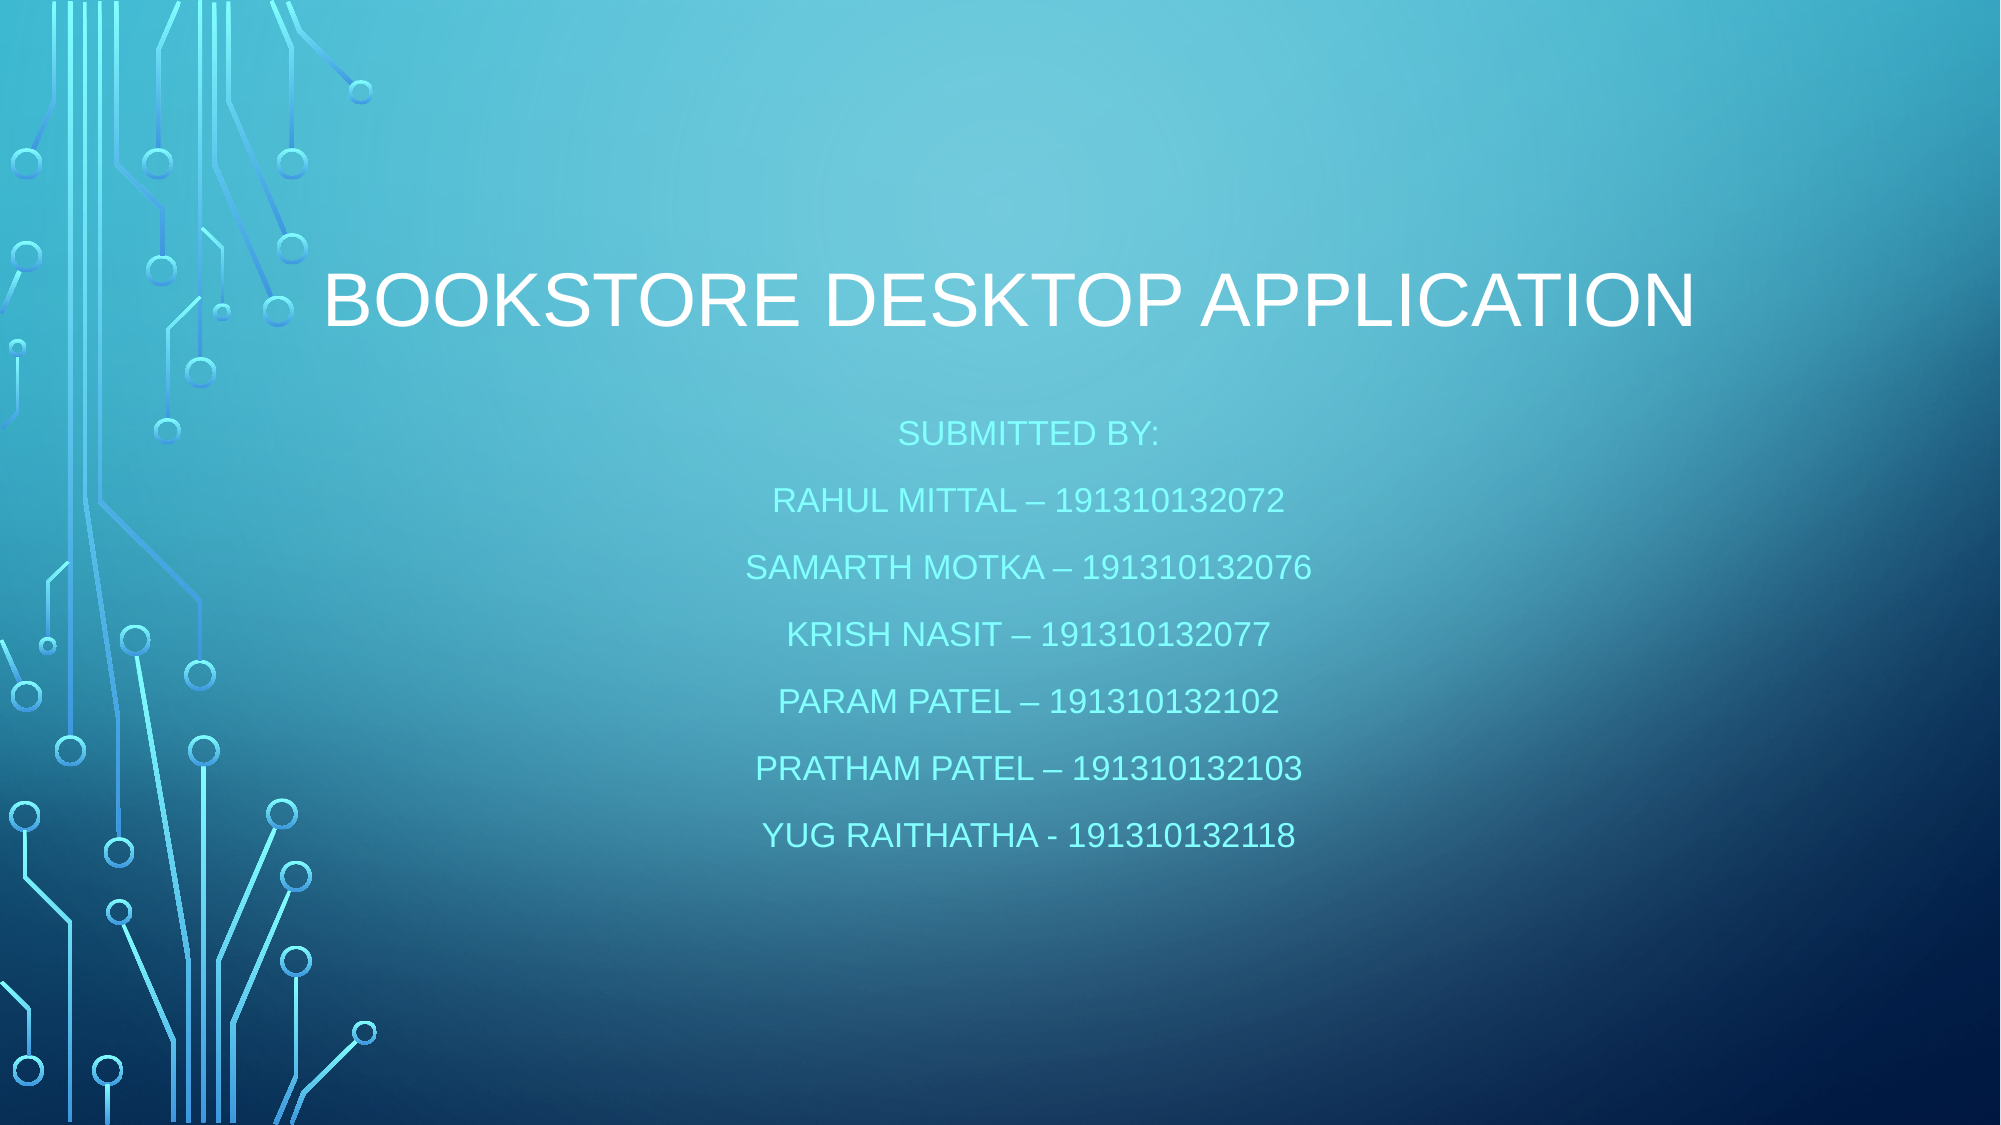

# Bookstore desktop application
Submitted By:
Rahul Mittal – 191310132072
Samarth Motka – 191310132076
Krish Nasit – 191310132077
Param Patel – 191310132102
Pratham patel – 191310132103
Yug Raithatha - 191310132118